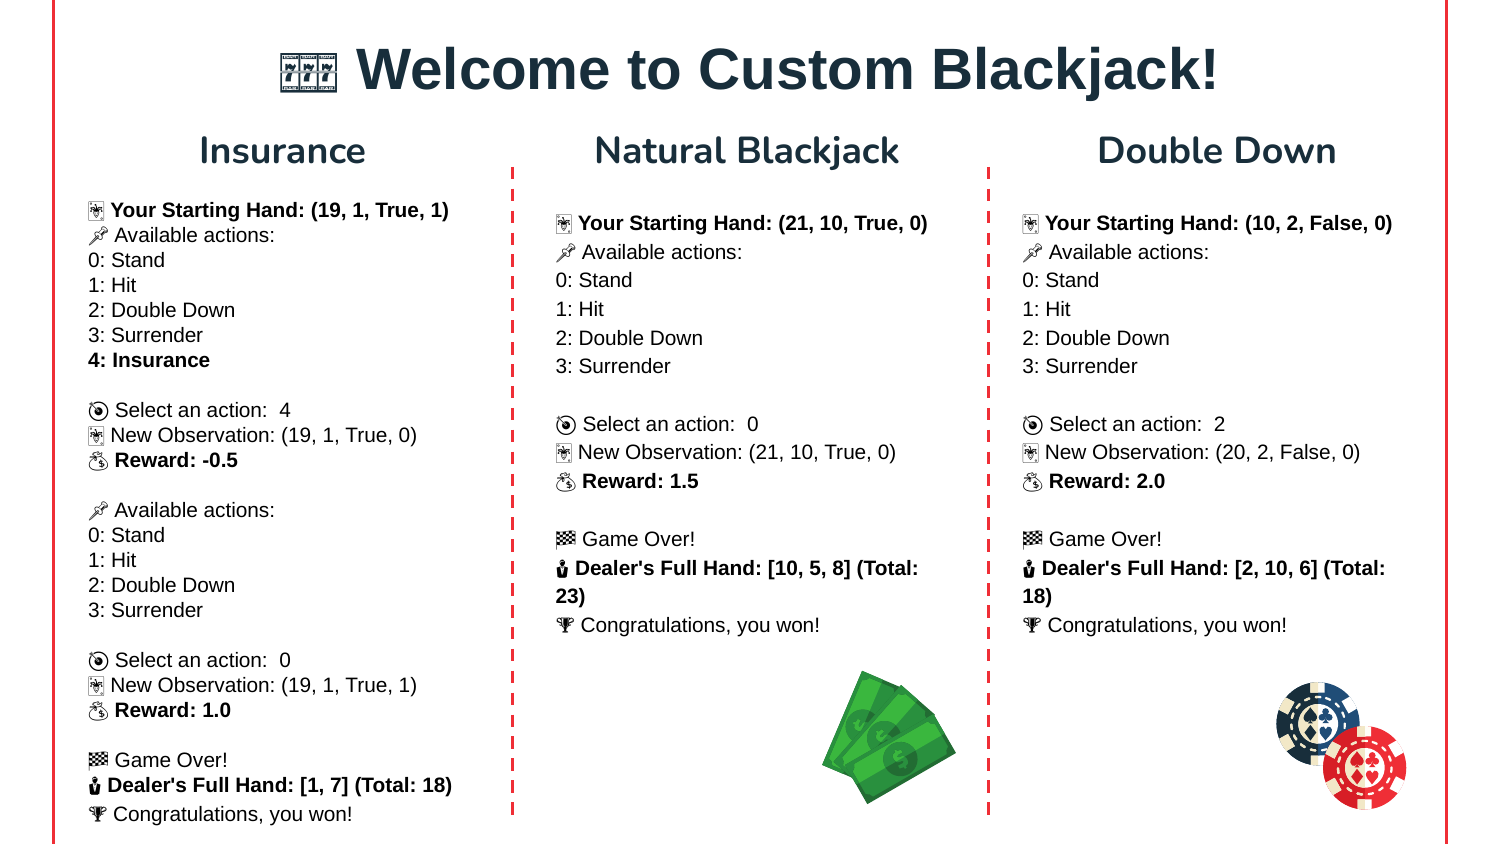

🎰 Welcome to Custom Blackjack!

Double Down
Natural Blackjack
Insurance
🃏 Your Starting Hand: (19, 1, True, 1)
📌 Available actions:
0: Stand
1: Hit
2: Double Down
3: Surrender
4: Insurance

🎯 Select an action:  4
🃏 New Observation: (19, 1, True, 0)
💰 Reward: -0.5

📌 Available actions:
0: Stand
1: Hit
2: Double Down
3: Surrender

🎯 Select an action:  0
🃏 New Observation: (19, 1, True, 1)
💰 Reward: 1.0

🏁 Game Over!
🤵 Dealer's Full Hand: [1, 7] (Total: 18)
🏆 Congratulations, you won!
🃏 Your Starting Hand: (10, 2, False, 0)
📌 Available actions:
0: Stand
1: Hit
2: Double Down
3: Surrender

🎯 Select an action:  2
🃏 New Observation: (20, 2, False, 0)
💰 Reward: 2.0

🏁 Game Over!
🤵 Dealer's Full Hand: [2, 10, 6] (Total: 18)
🏆 Congratulations, you won!

🃏 Your Starting Hand: (21, 10, True, 0)
📌 Available actions:
0: Stand
1: Hit
2: Double Down
3: Surrender

🎯 Select an action:  0
🃏 New Observation: (21, 10, True, 0)
💰 Reward: 1.5

🏁 Game Over!
🤵 Dealer's Full Hand: [10, 5, 8] (Total: 23)
🏆 Congratulations, you won!